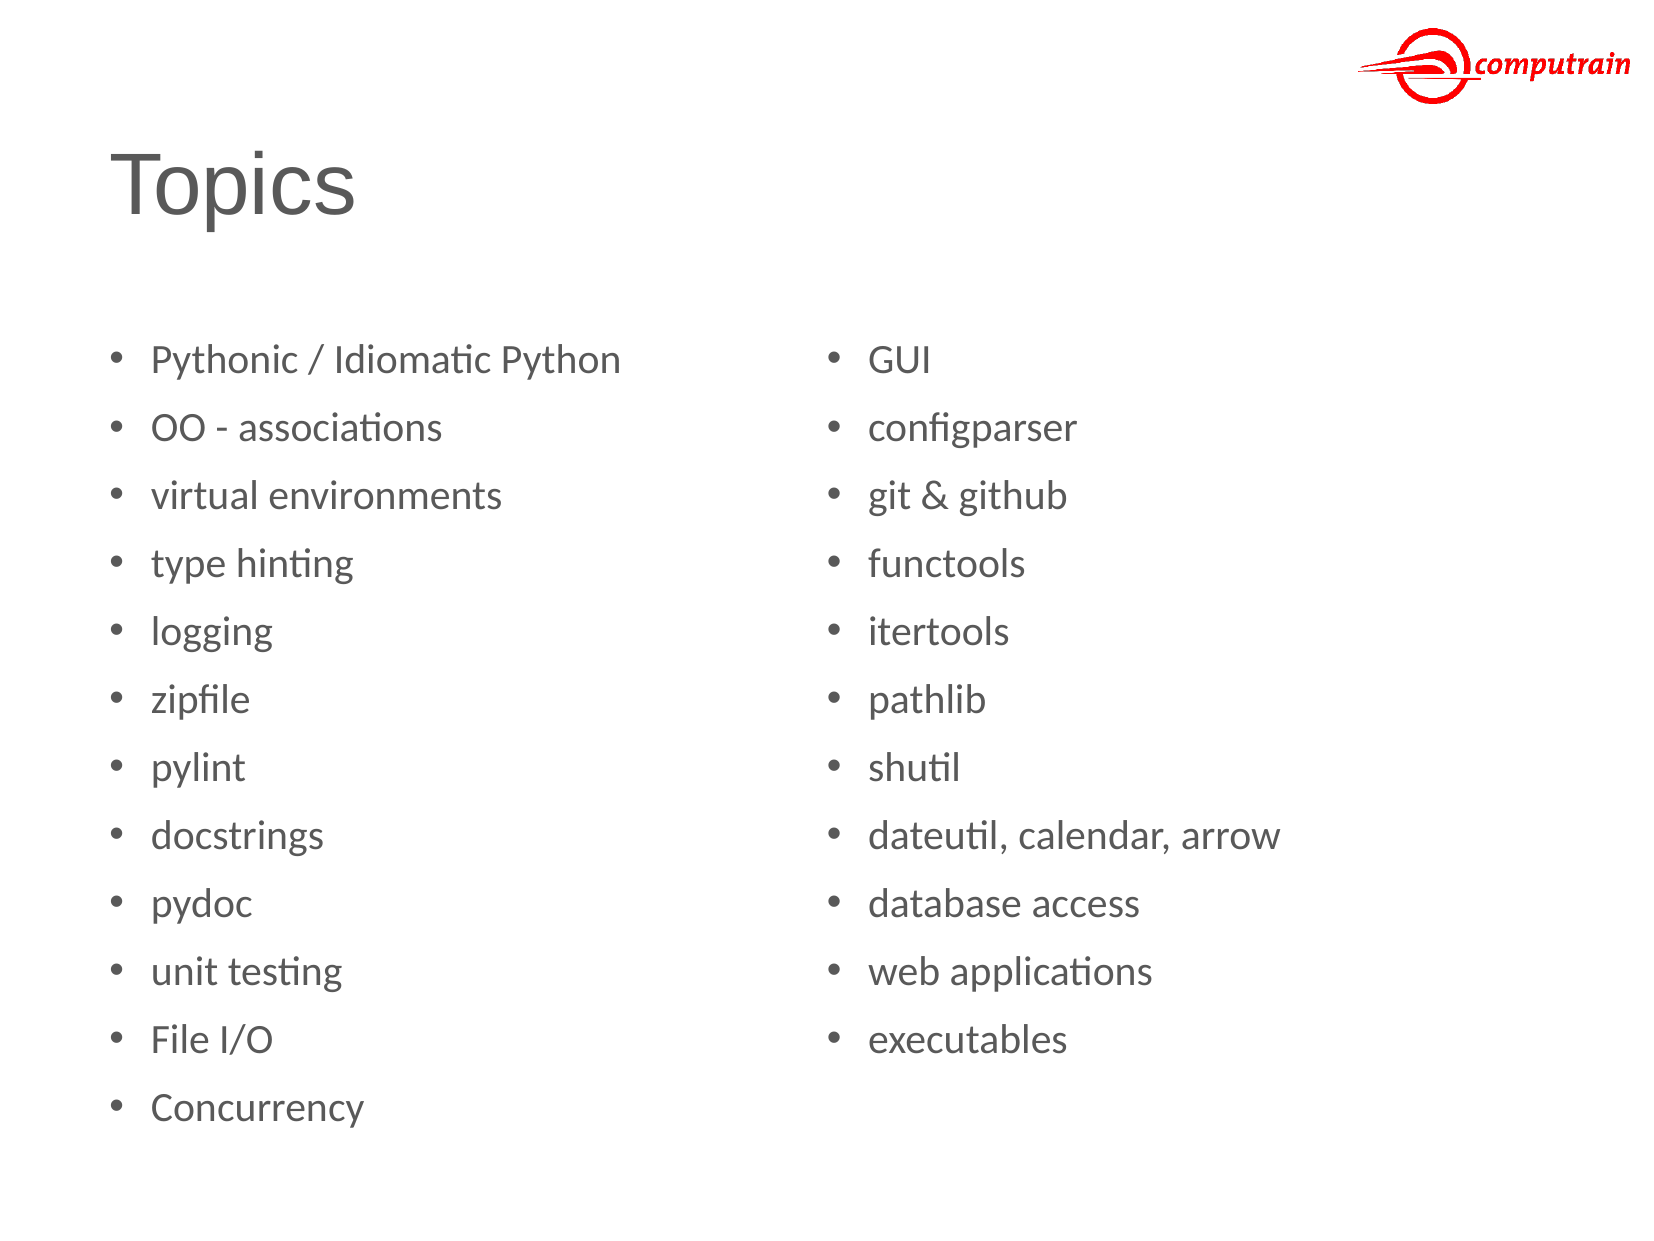

# Topics
Pythonic / Idiomatic Python
OO - associations
virtual environments
type hinting
logging
zipfile
pylint
docstrings
pydoc
unit testing
File I/O
Concurrency
GUI
configparser
git & github
functools
itertools
pathlib
shutil
dateutil, calendar, arrow
database access
web applications
executables